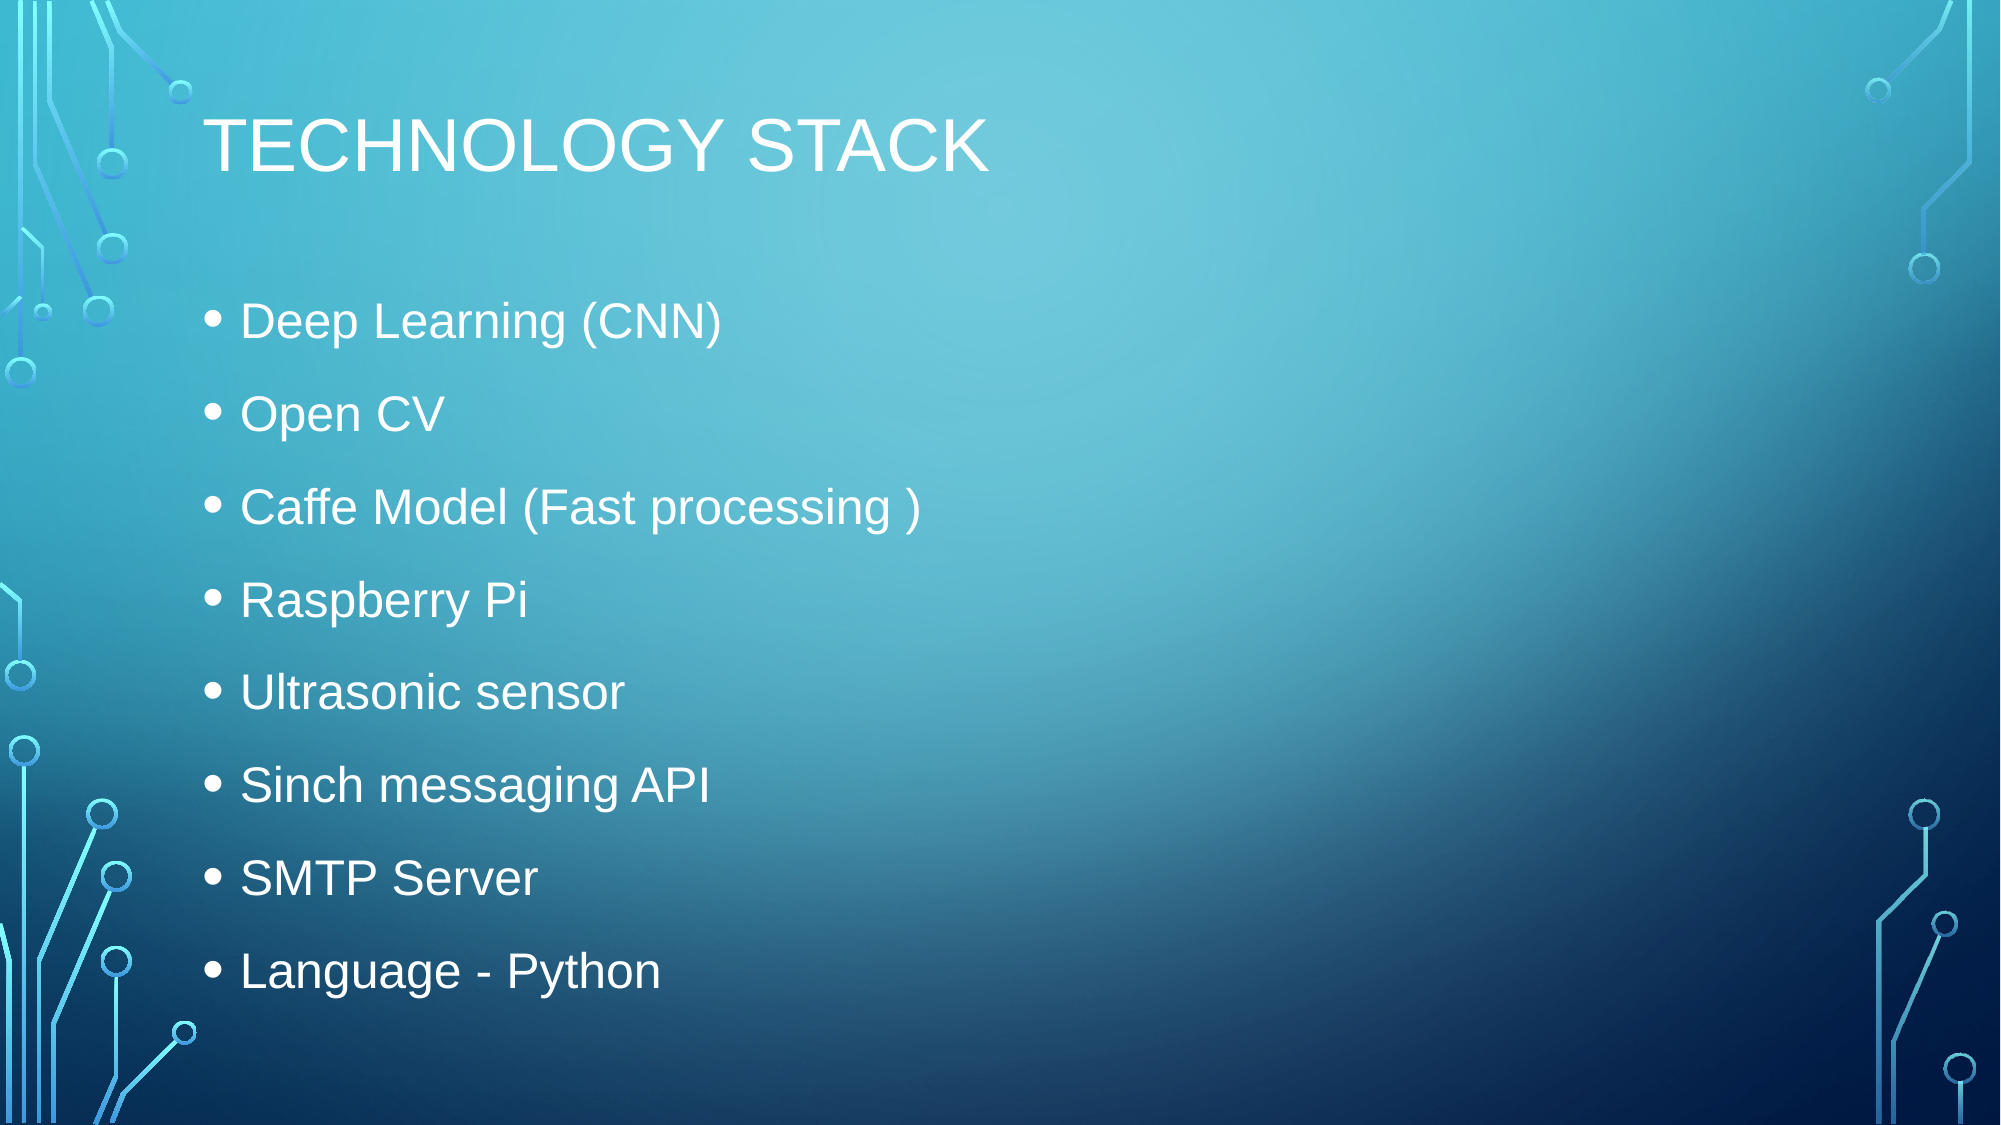

# TECHNOLOGY STACK
Deep Learning (CNN)
Open CV
Caffe Model (Fast processing )
Raspberry Pi
Ultrasonic sensor
Sinch messaging API
SMTP Server
Language - Python